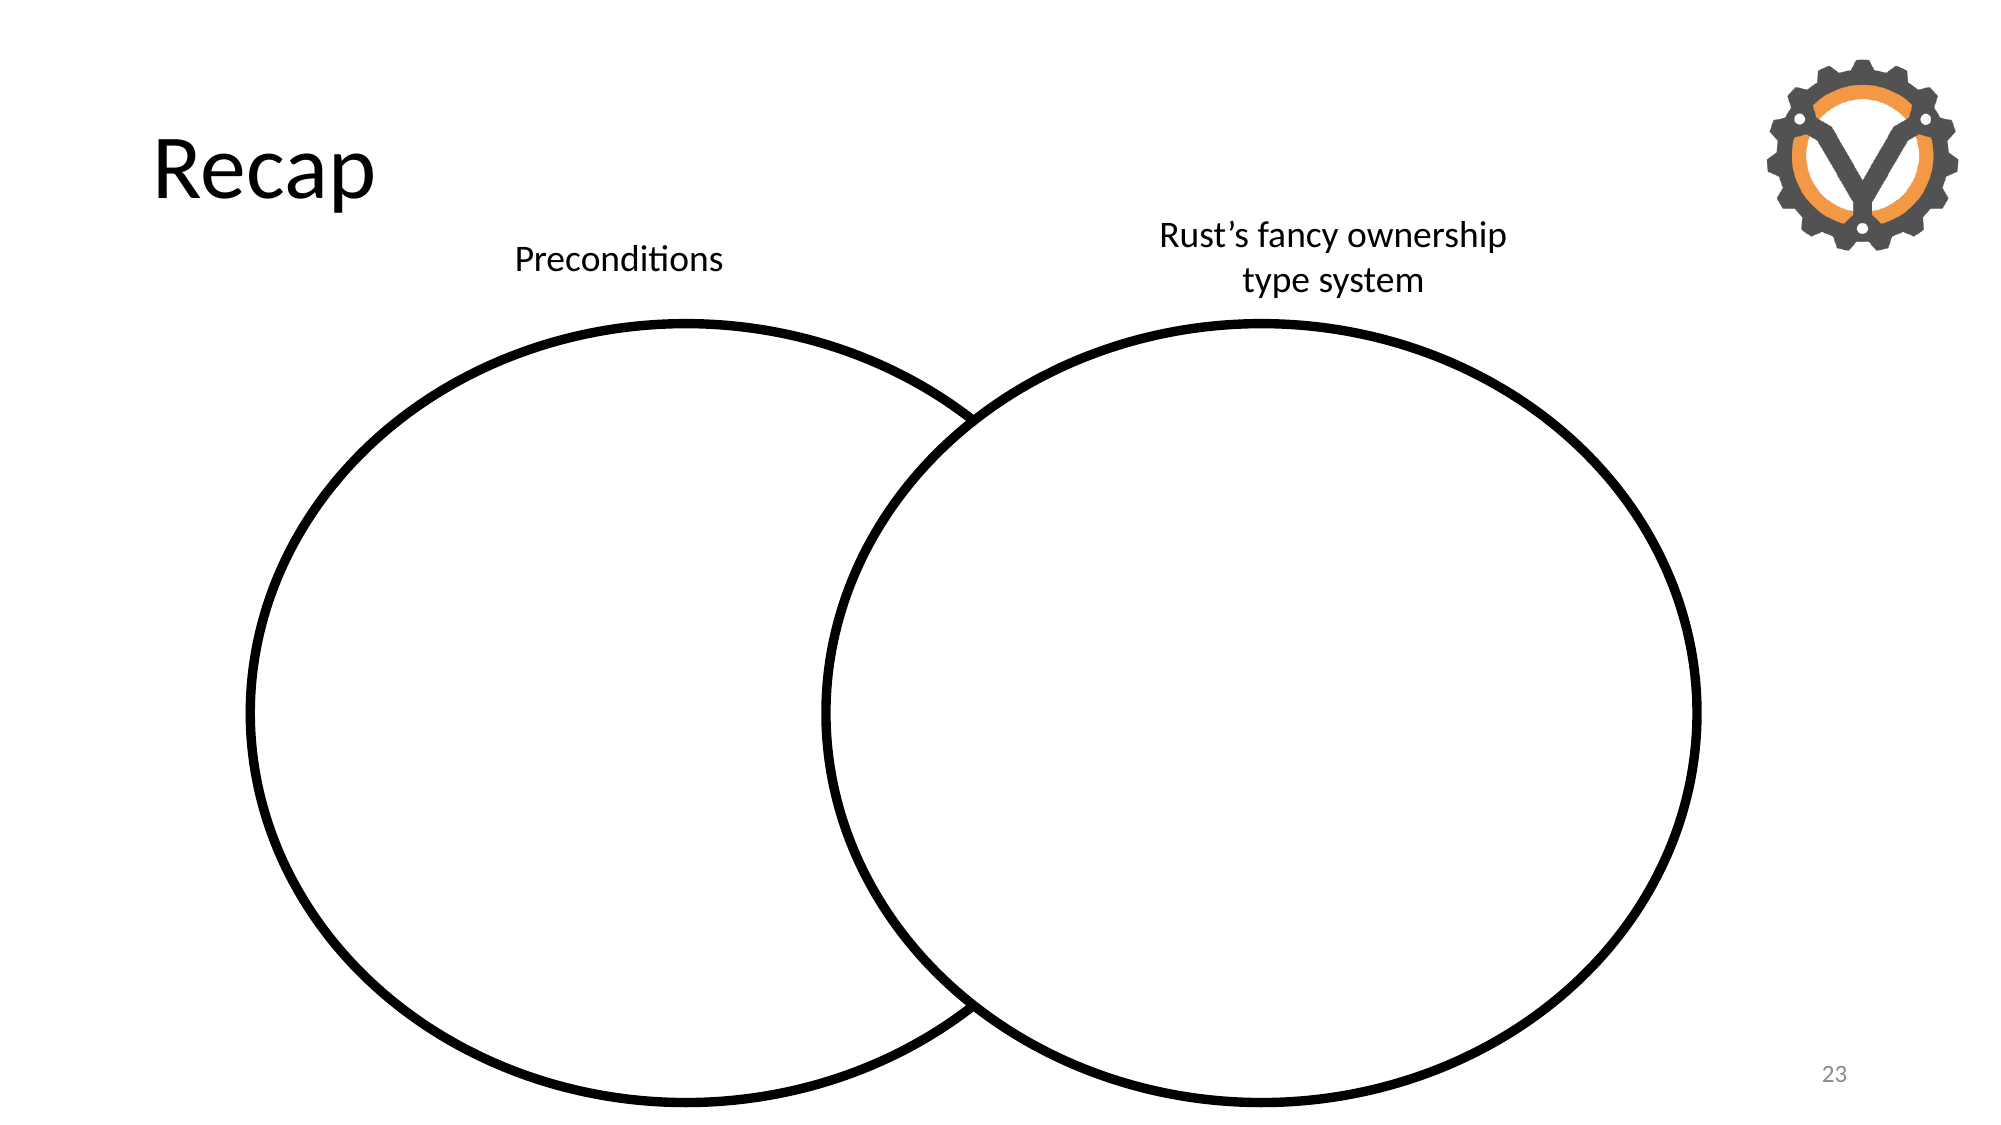

# Recap
Rust’s fancy ownership type system
Preconditions

23